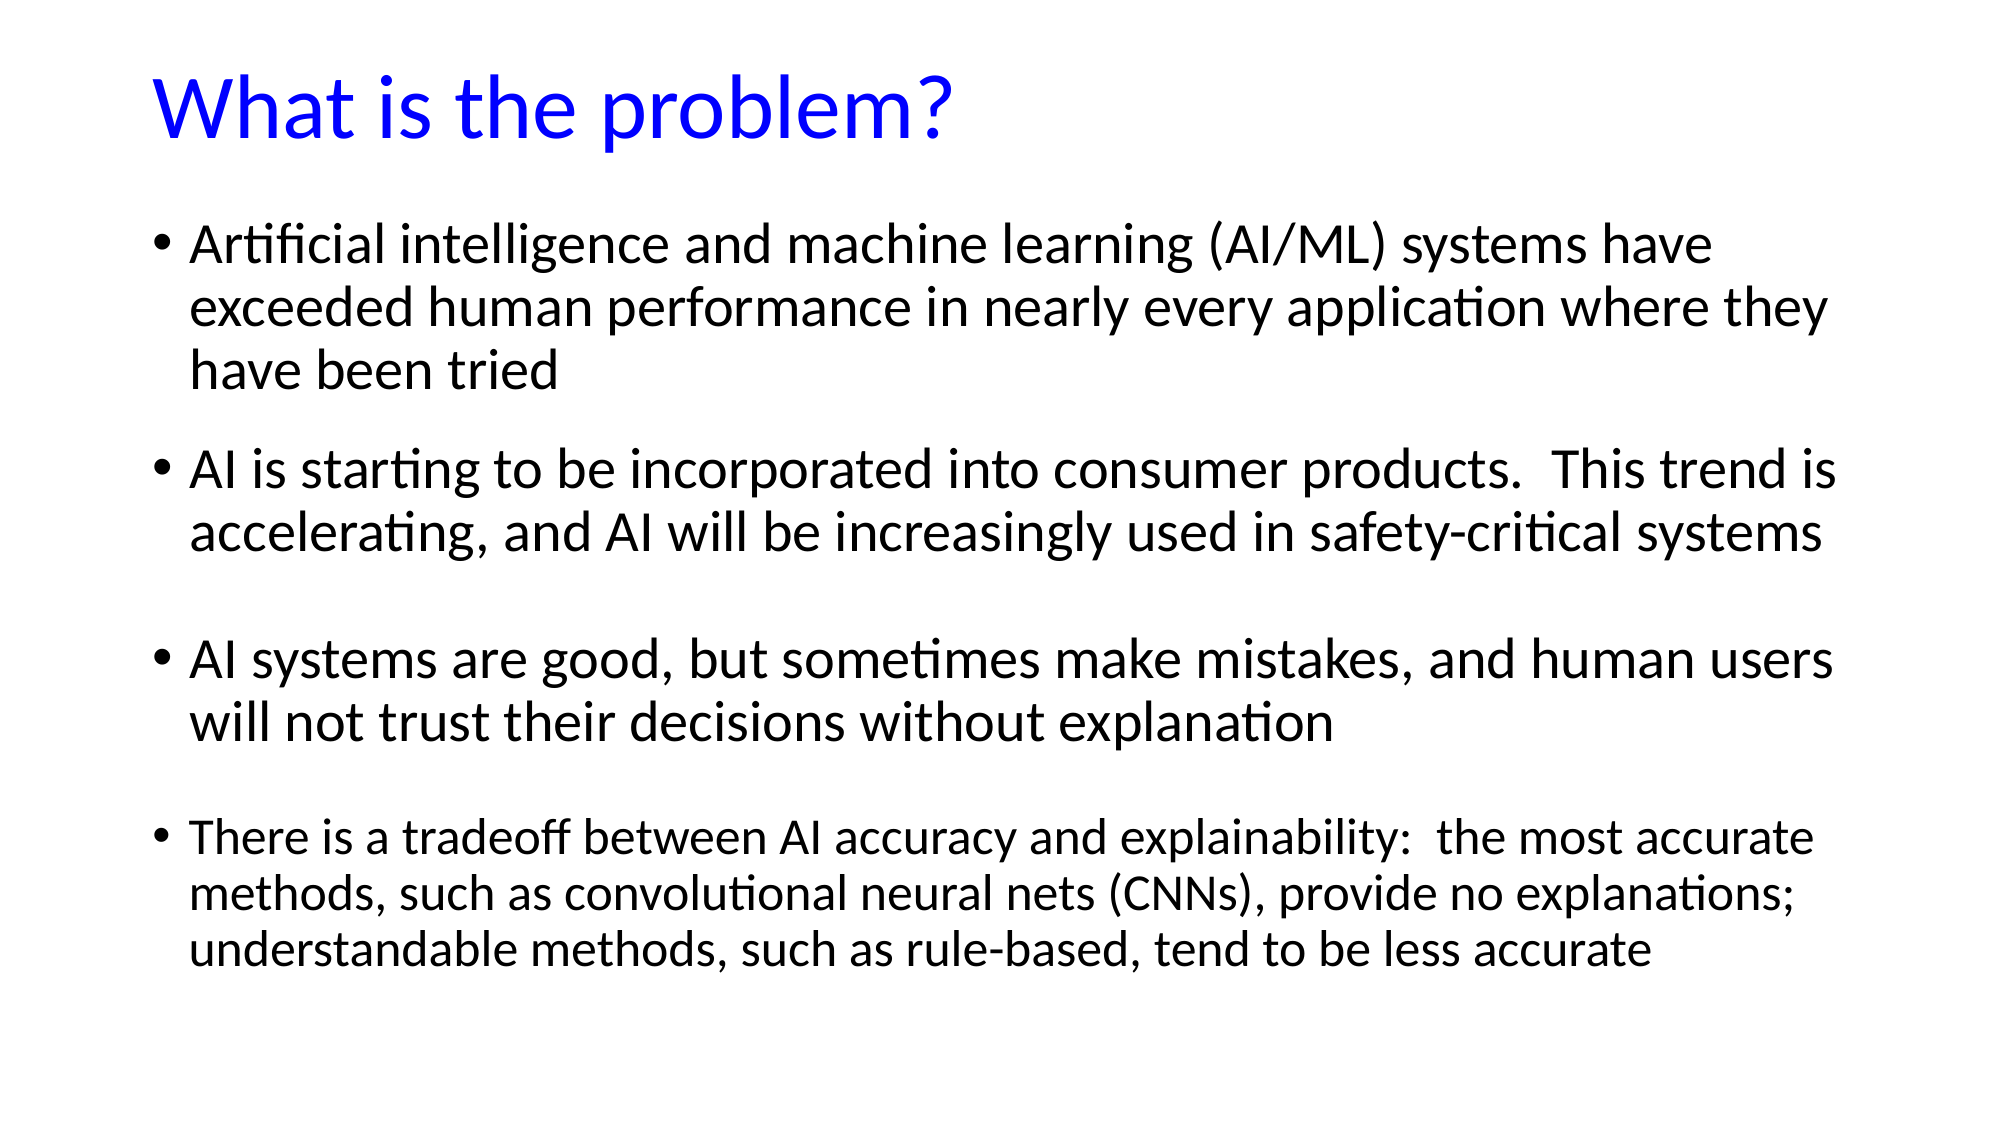

# What is the problem?
Artificial intelligence and machine learning (AI/ML) systems have exceeded human performance in nearly every application where they have been tried

AI is starting to be incorporated into consumer products.  This trend is accelerating, and AI will be increasingly used in safety-critical systems

AI systems are good, but sometimes make mistakes, and human users will not trust their decisions without explanation

There is a tradeoff between AI accuracy and explainability:  the most accurate methods, such as convolutional neural nets (CNNs), provide no explanations;  understandable methods, such as rule-based, tend to be less accurate